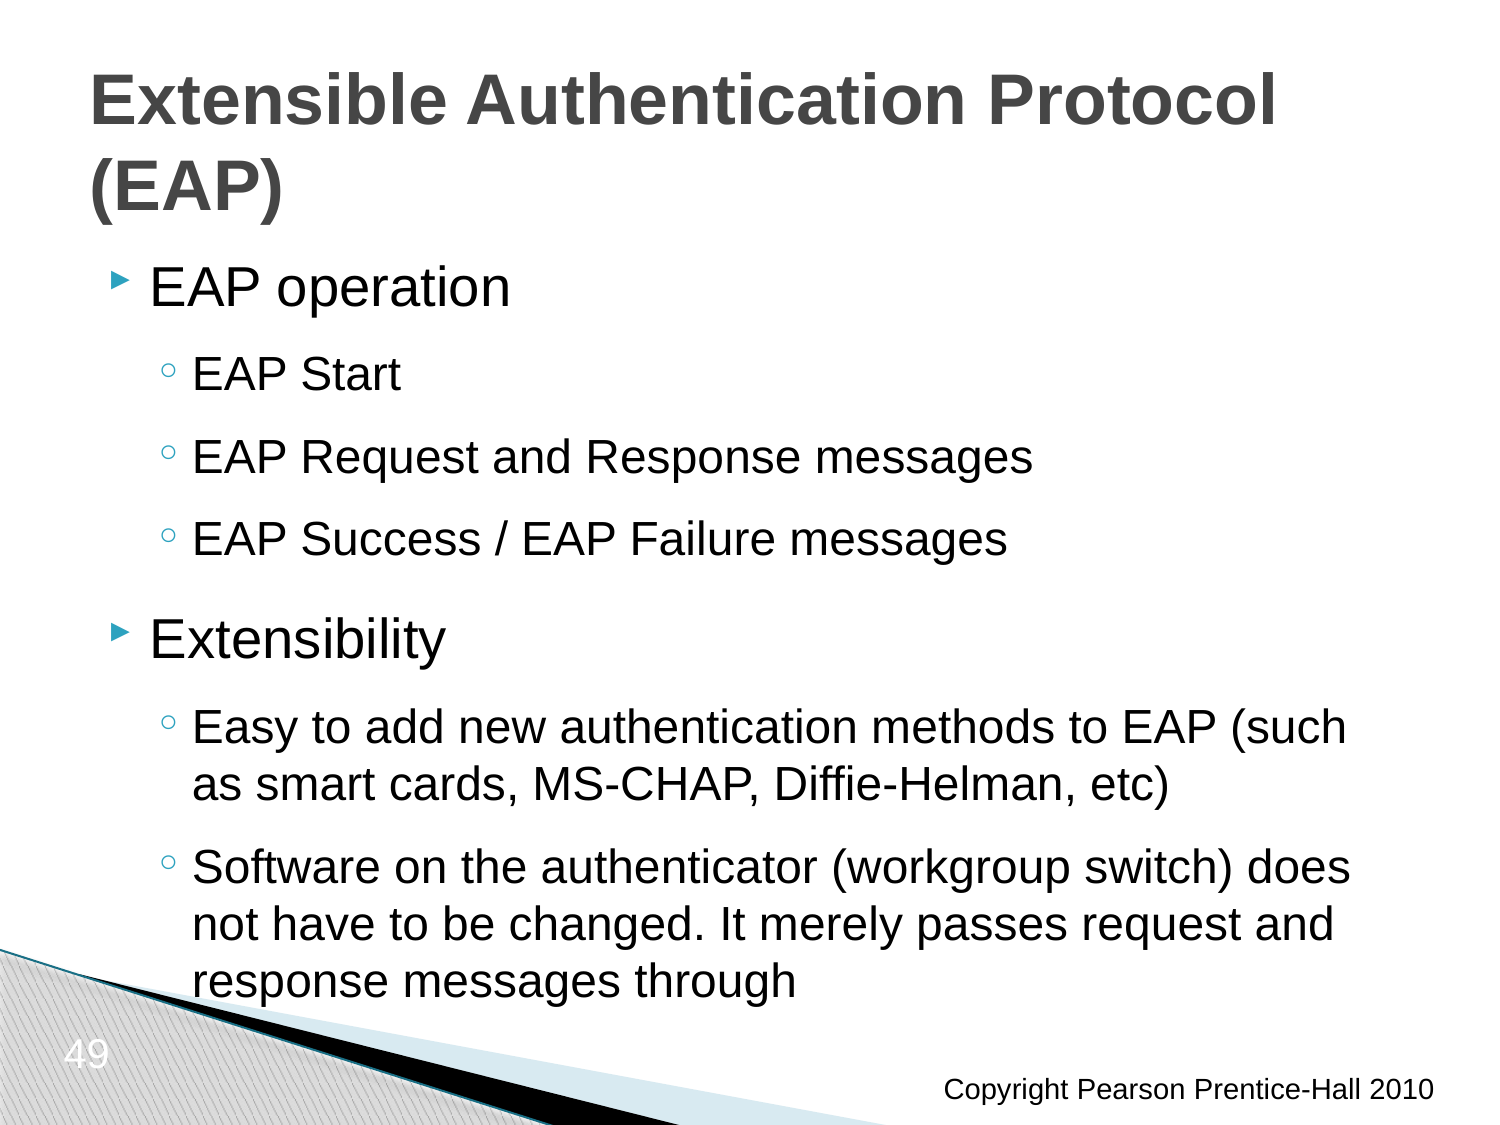

# Extensible Authentication Protocol (EAP)
EAP operation
EAP Start
EAP Request and Response messages
EAP Success / EAP Failure messages
Extensibility
Easy to add new authentication methods to EAP (such as smart cards, MS-CHAP, Diffie-Helman, etc)
Software on the authenticator (workgroup switch) does not have to be changed. It merely passes request and response messages through
49
Copyright Pearson Prentice-Hall 2010